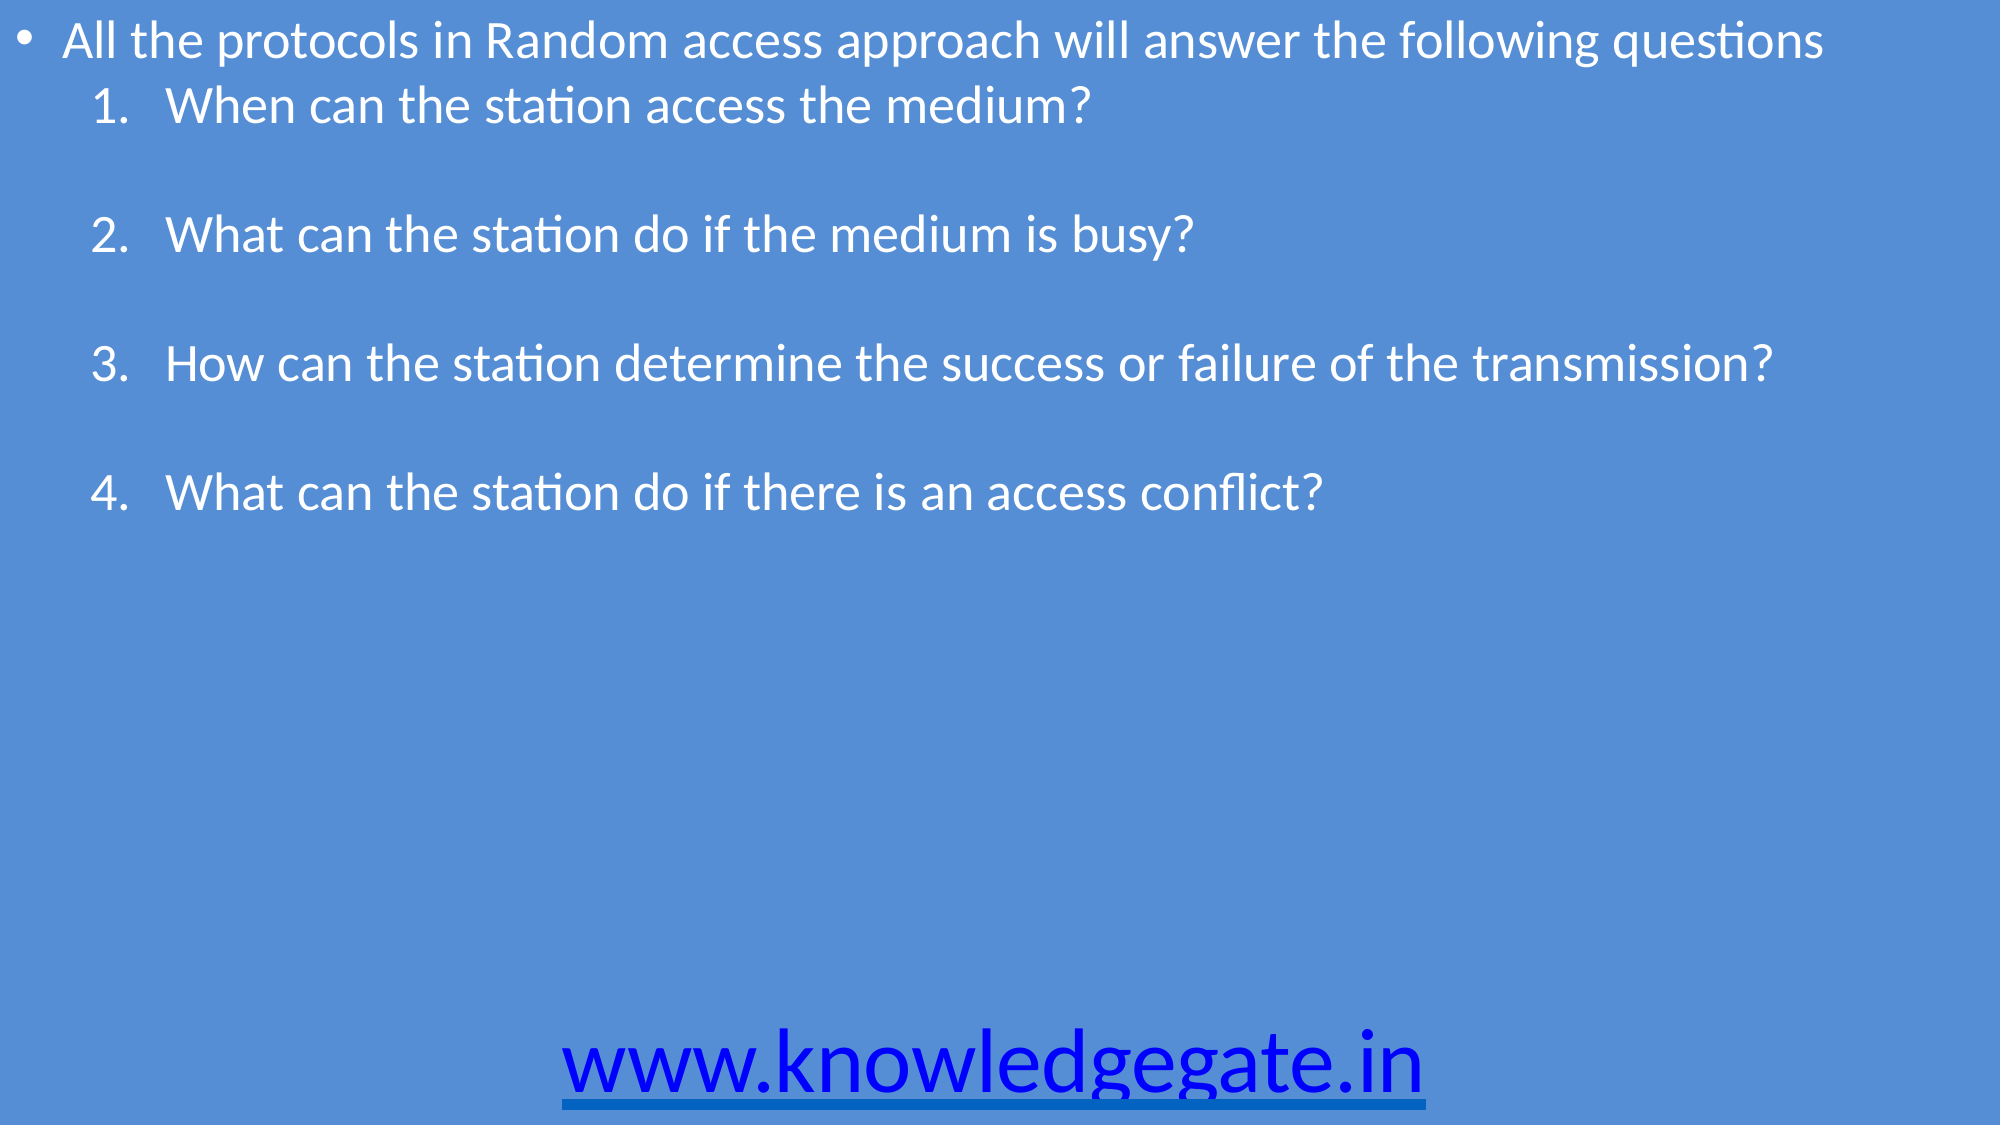

All the protocols in Random access approach will answer the following questions
When can the station access the medium?

What can the station do if the medium is busy?

How can the station determine the success or failure of the transmission?

What can the station do if there is an access conflict?
www.knowledgegate.in